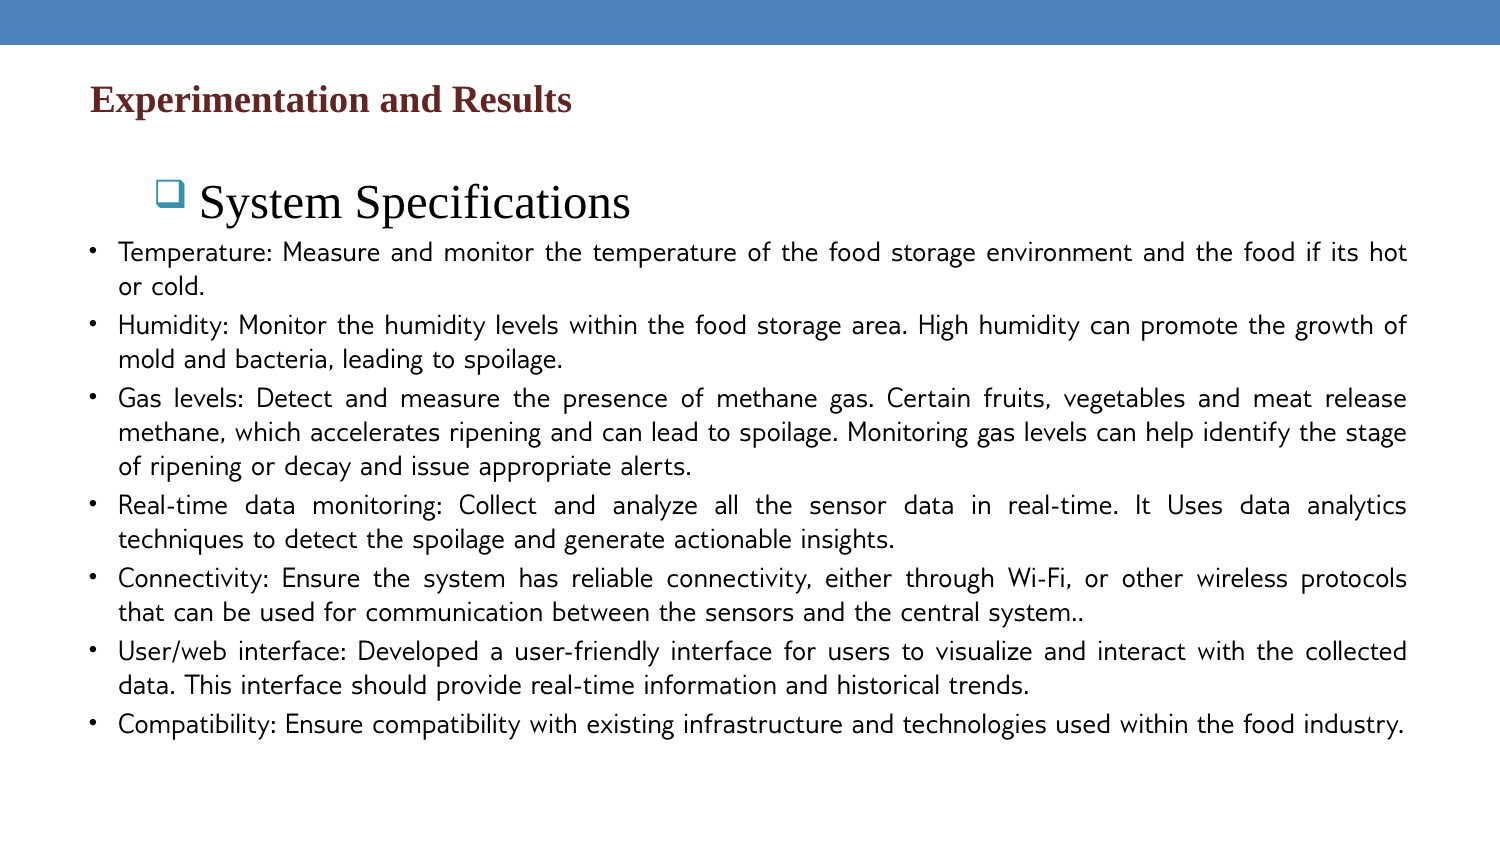

# Experimentation and Results
System Specifications
Temperature: Measure and monitor the temperature of the food storage environment and the food if its hot or cold.
Humidity: Monitor the humidity levels within the food storage area. High humidity can promote the growth of mold and bacteria, leading to spoilage.
Gas levels: Detect and measure the presence of methane gas. Certain fruits, vegetables and meat release methane, which accelerates ripening and can lead to spoilage. Monitoring gas levels can help identify the stage of ripening or decay and issue appropriate alerts.
Real-time data monitoring: Collect and analyze all the sensor data in real-time. It Uses data analytics techniques to detect the spoilage and generate actionable insights.
Connectivity: Ensure the system has reliable connectivity, either through Wi-Fi, or other wireless protocols that can be used for communication between the sensors and the central system..
User/web interface: Developed a user-friendly interface for users to visualize and interact with the collected data. This interface should provide real-time information and historical trends.
Compatibility: Ensure compatibility with existing infrastructure and technologies used within the food industry.